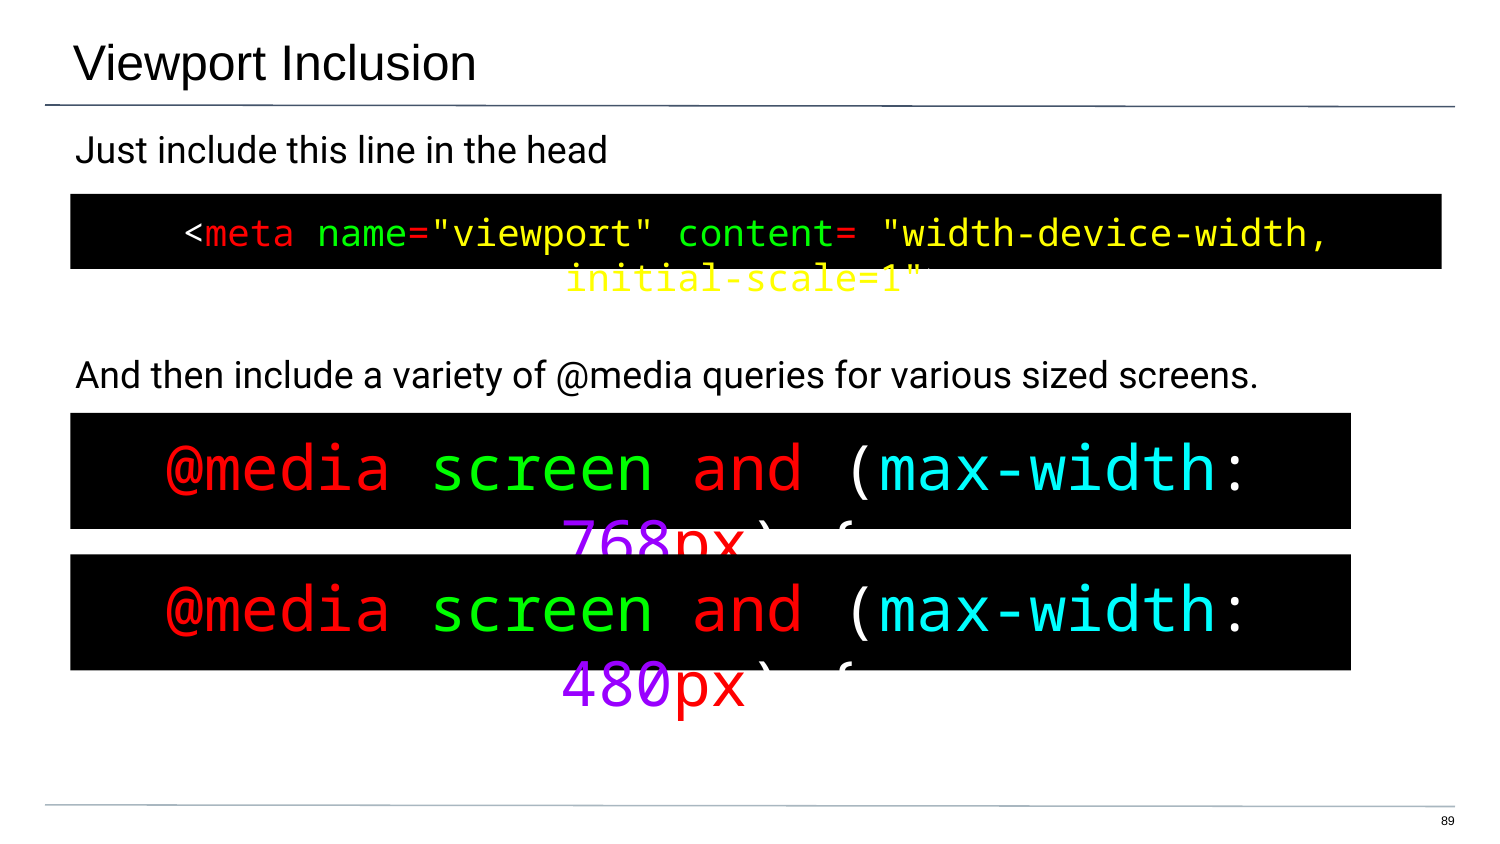

# Viewport Inclusion
Just include this line in the head

And then include a variety of @media queries for various sized screens.
<meta name="viewport" content= "width-device-width, initial-scale=1">
@media screen and (max-width: 768px) {
@media screen and (max-width: 480px) {

89